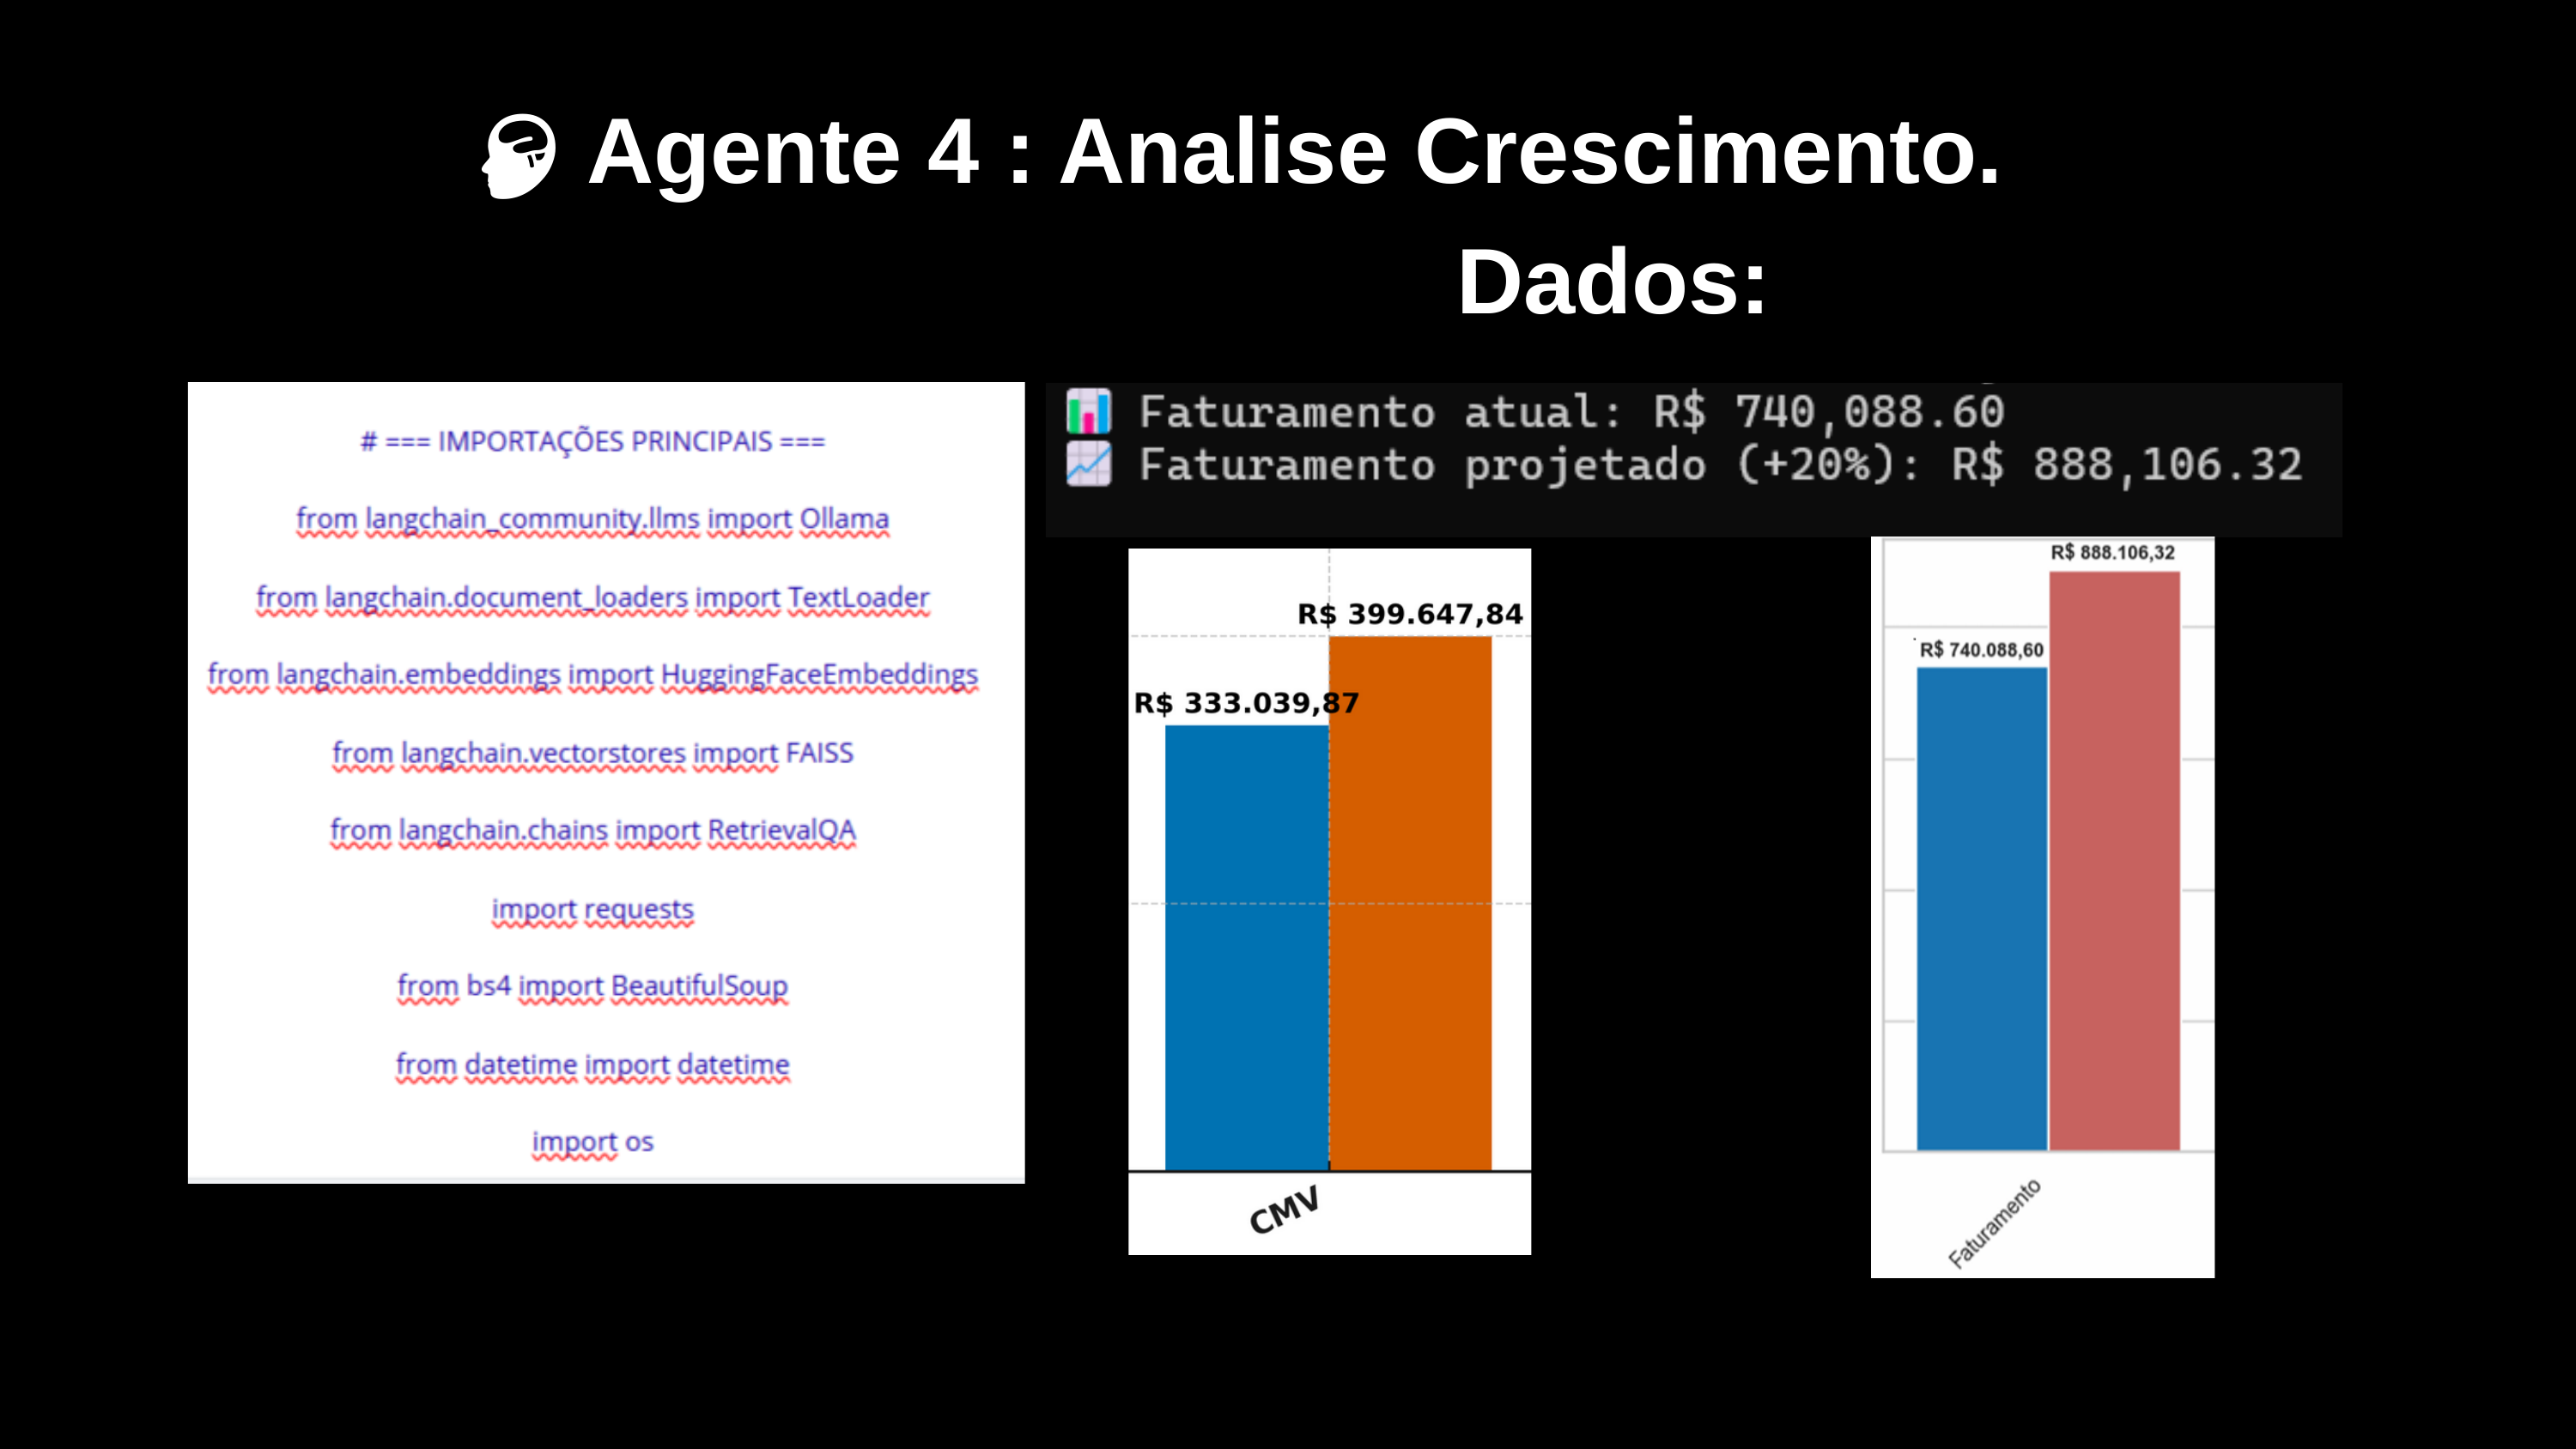

🧠 Agente 4 : Analise Crescimento.

Dados: